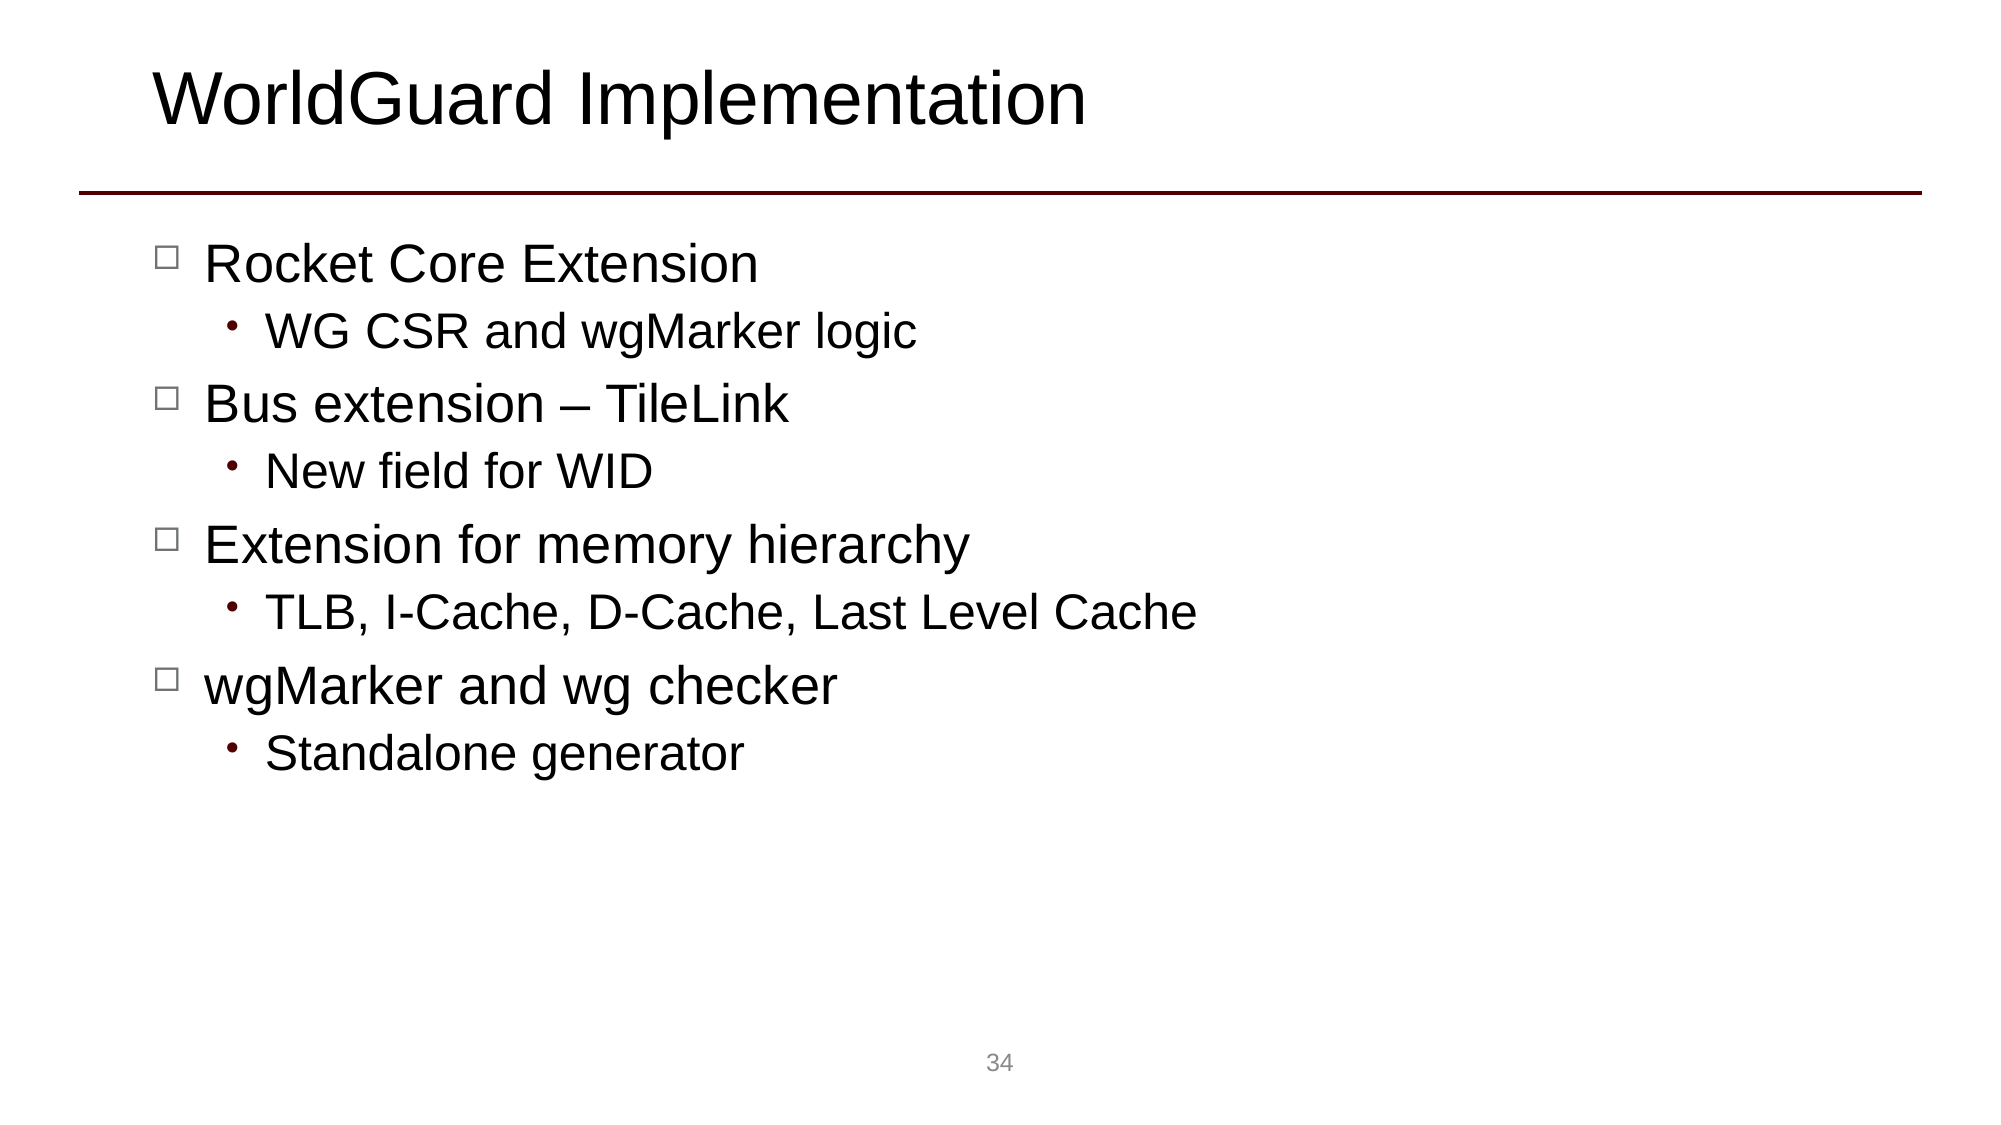

# WorldGuard Implementation
Rocket Core Extension
WG CSR and wgMarker logic
Bus extension – TileLink
New field for WID
Extension for memory hierarchy
TLB, I-Cache, D-Cache, Last Level Cache
wgMarker and wg checker
Standalone generator

34